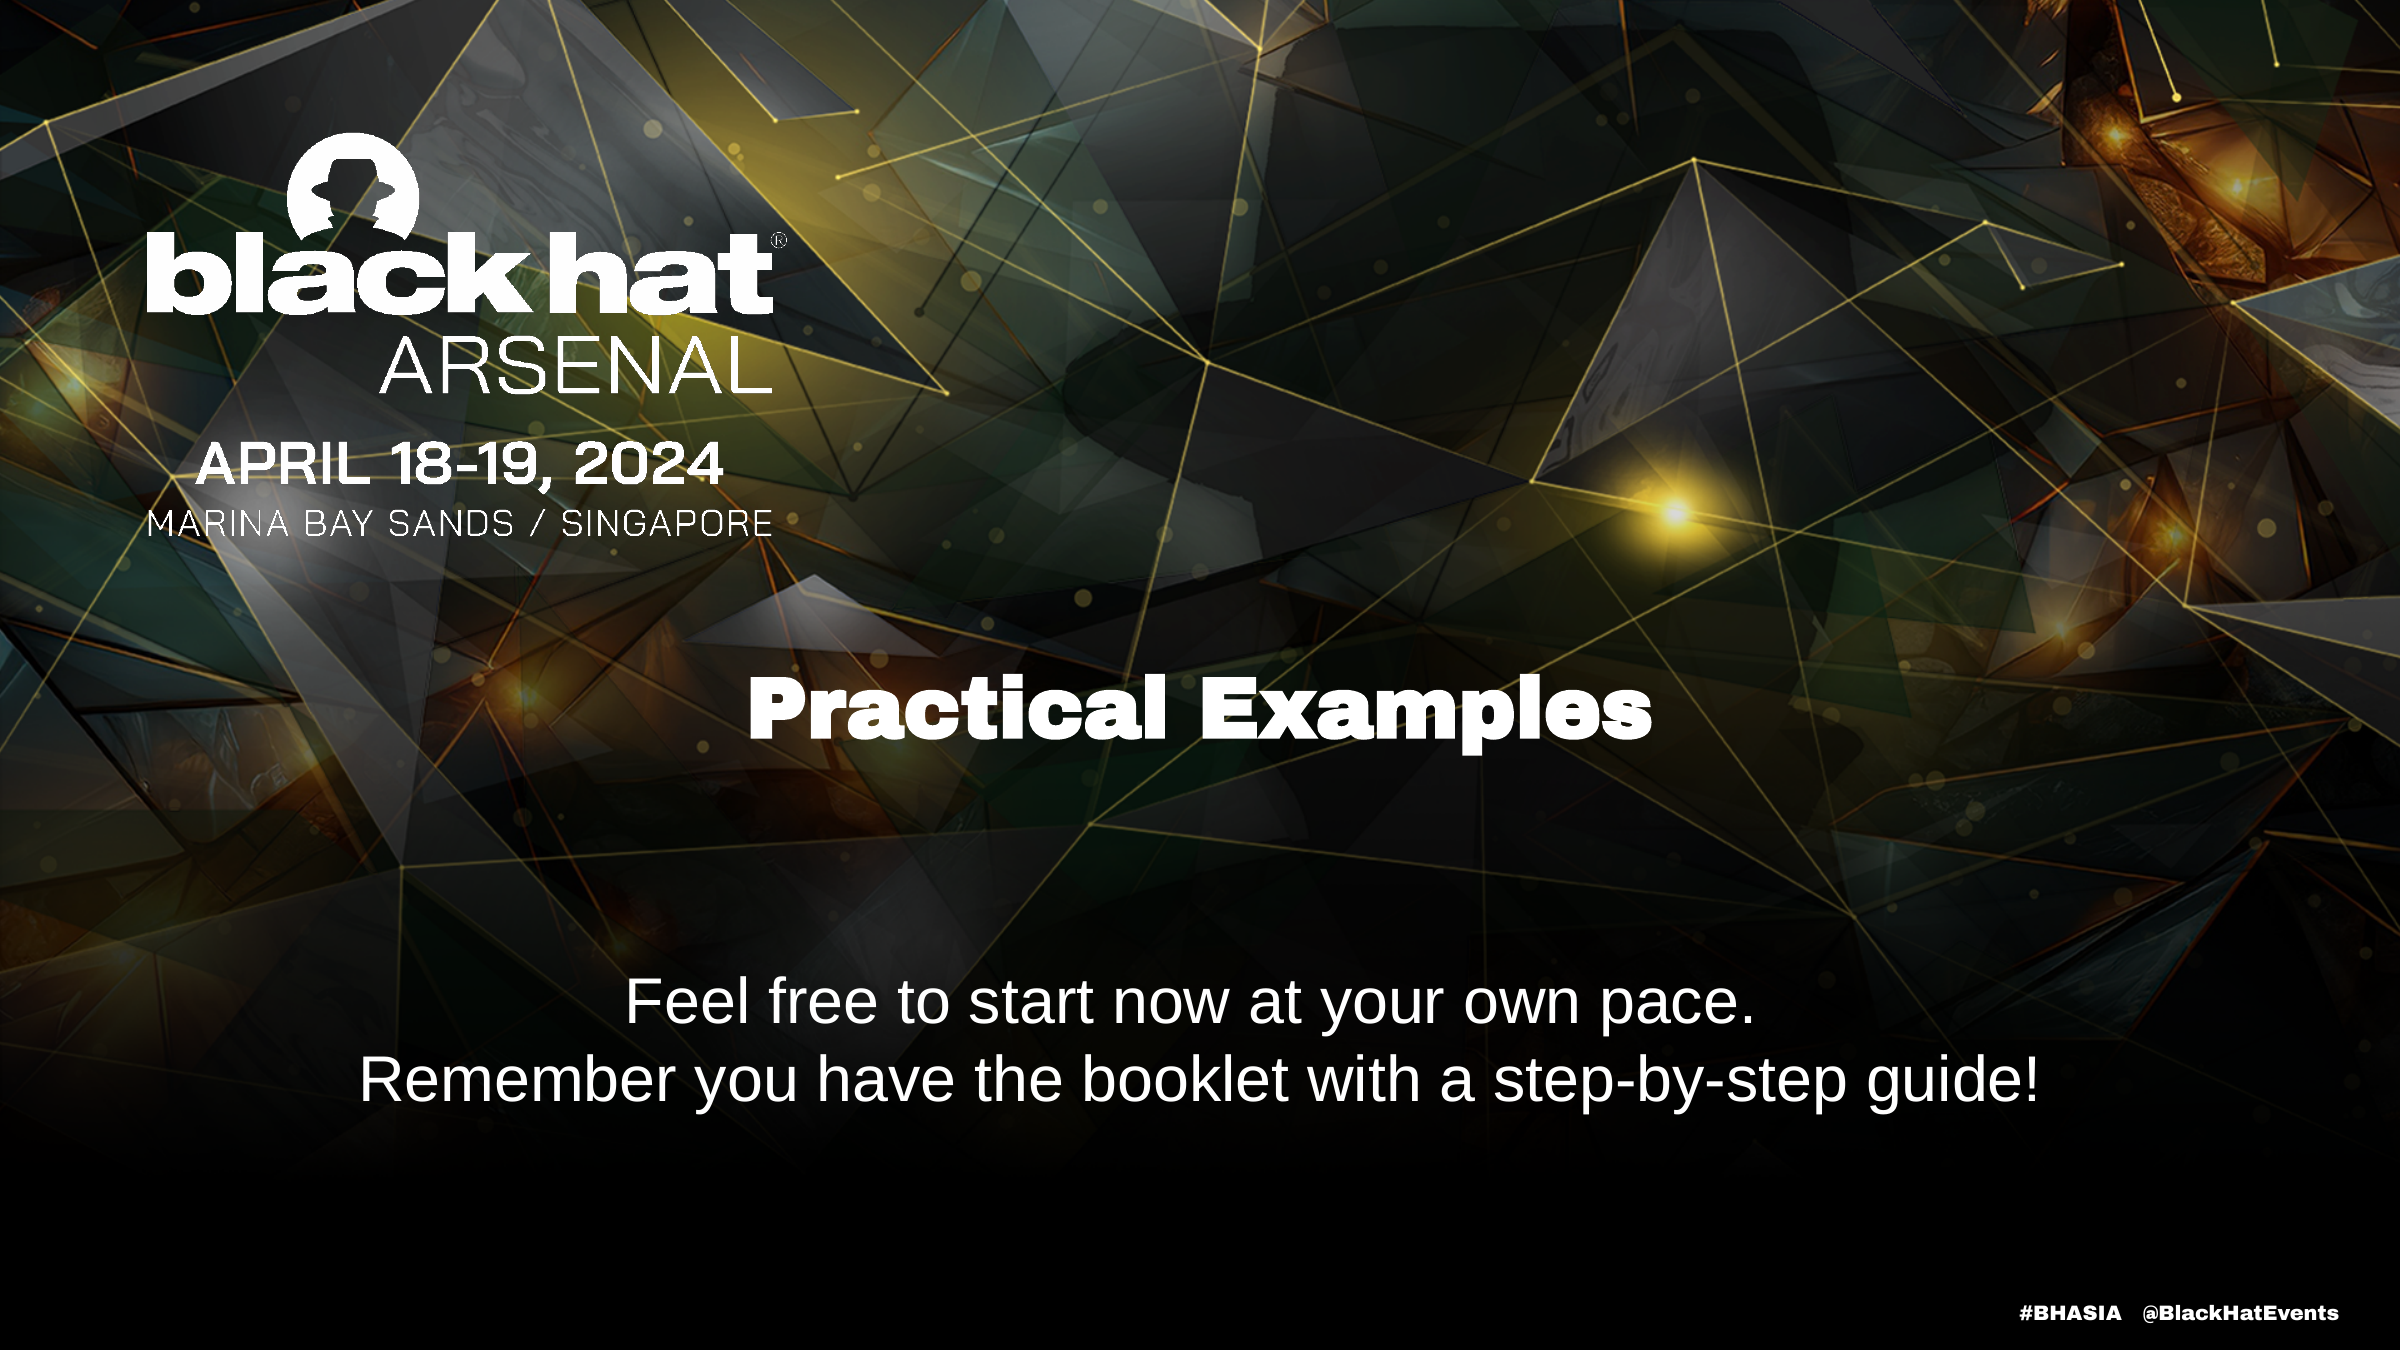

Practical Examples
Feel free to start now at your own pace.
Remember you have the booklet with a step-by-step guide!